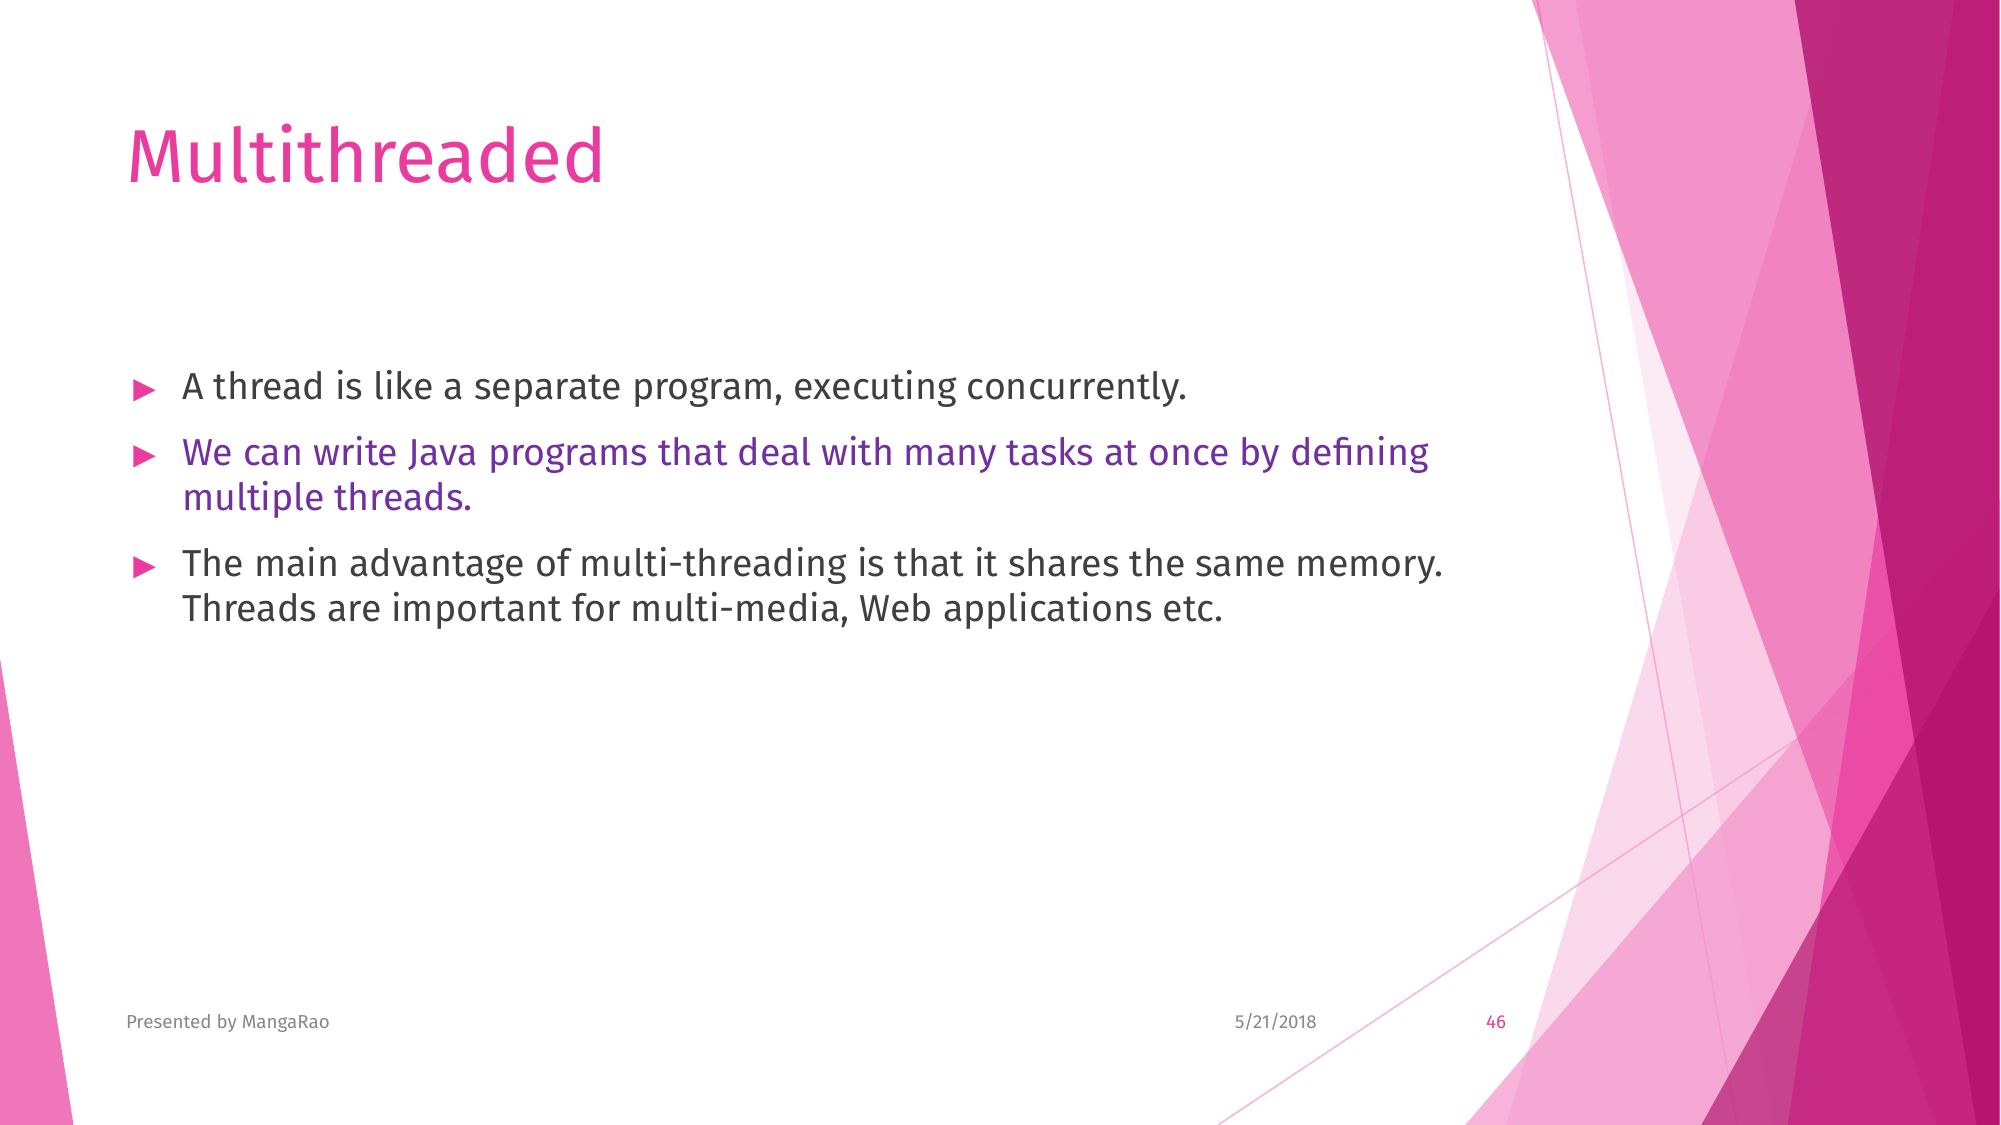

# Multithreaded
A thread is like a separate program, executing concurrently.
We can write Java programs that deal with many tasks at once by defining multiple threads.
The main advantage of multi-threading is that it shares the same memory. Threads are important for multi-media, Web applications etc.

Presented by MangaRao
5/21/2018
46